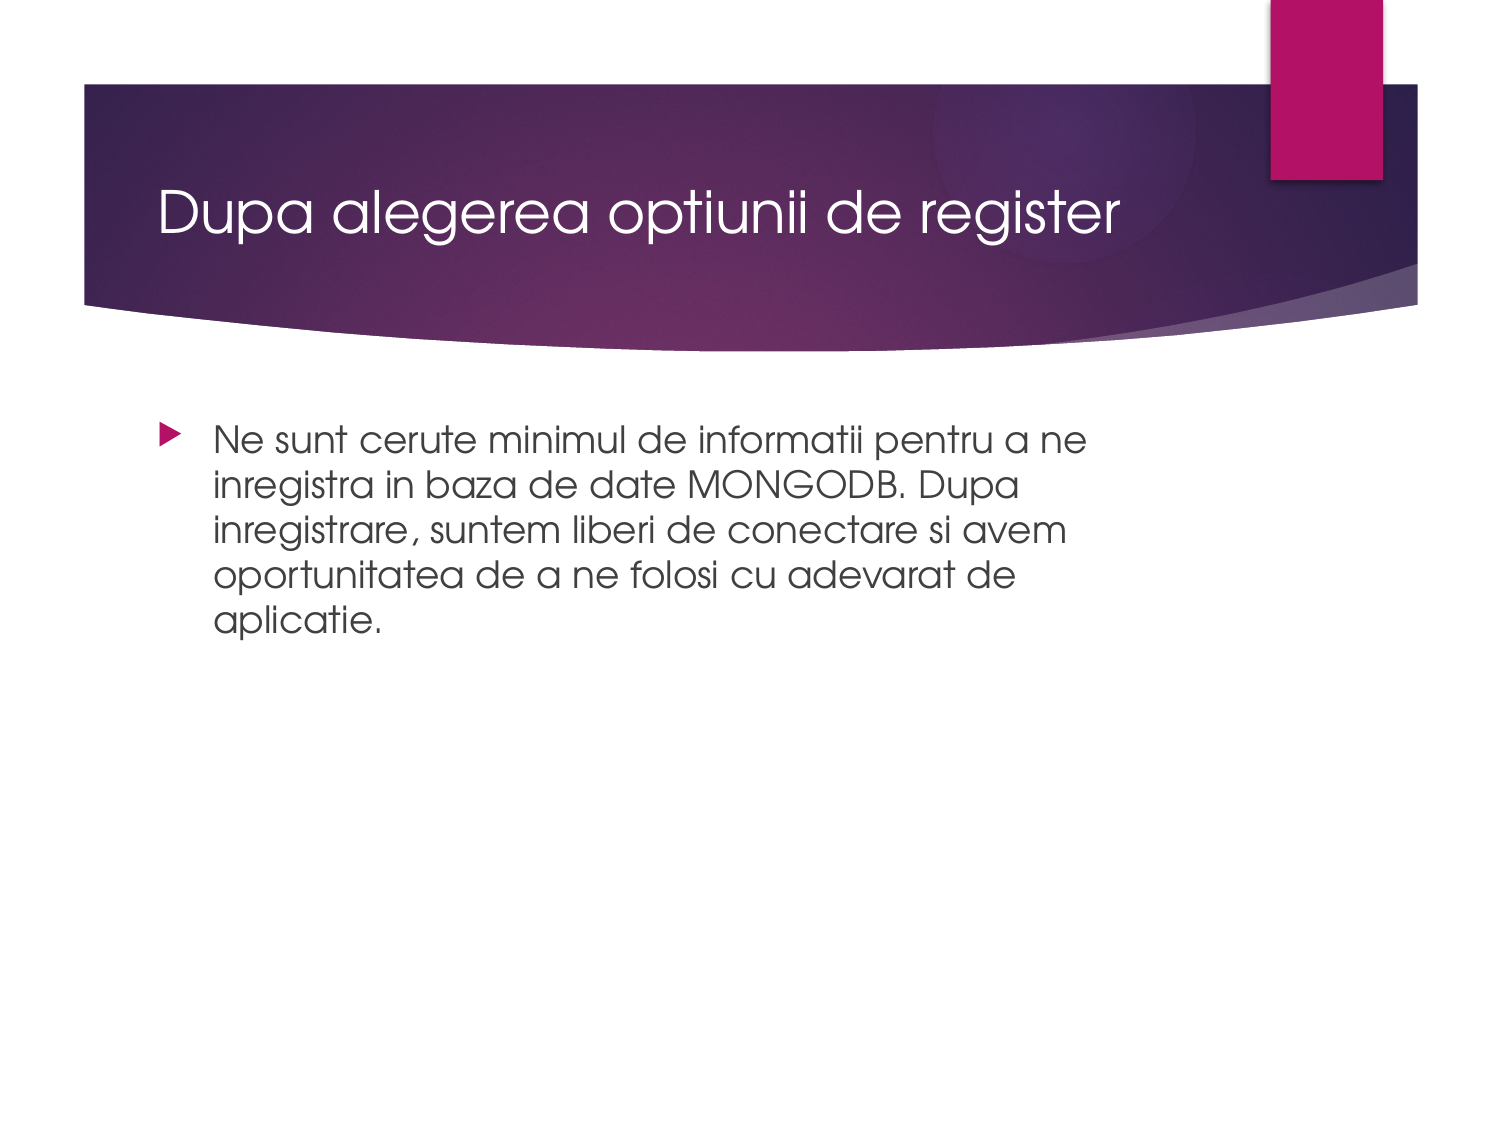

# Dupa alegerea optiunii de register
Ne sunt cerute minimul de informatii pentru a ne inregistra in baza de date MONGODB. Dupa inregistrare, suntem liberi de conectare si avem oportunitatea de a ne folosi cu adevarat de aplicatie.